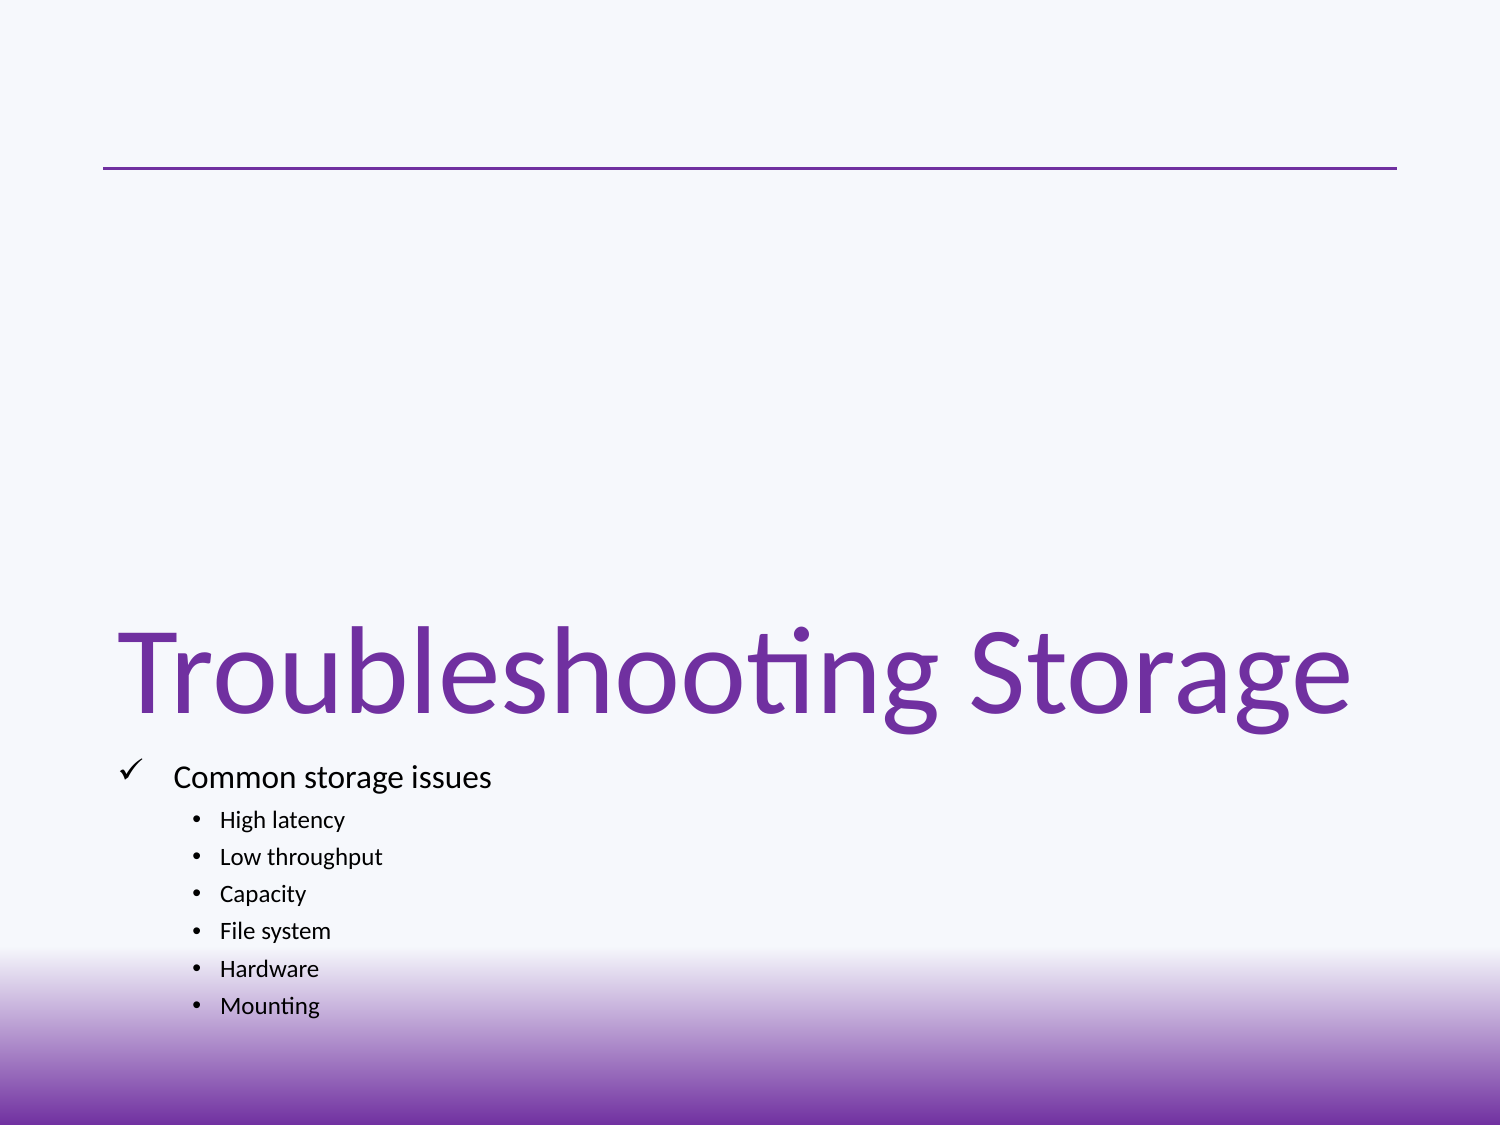

# Troubleshooting Storage
Common storage issues
High latency
Low throughput
Capacity
File system
Hardware
Mounting